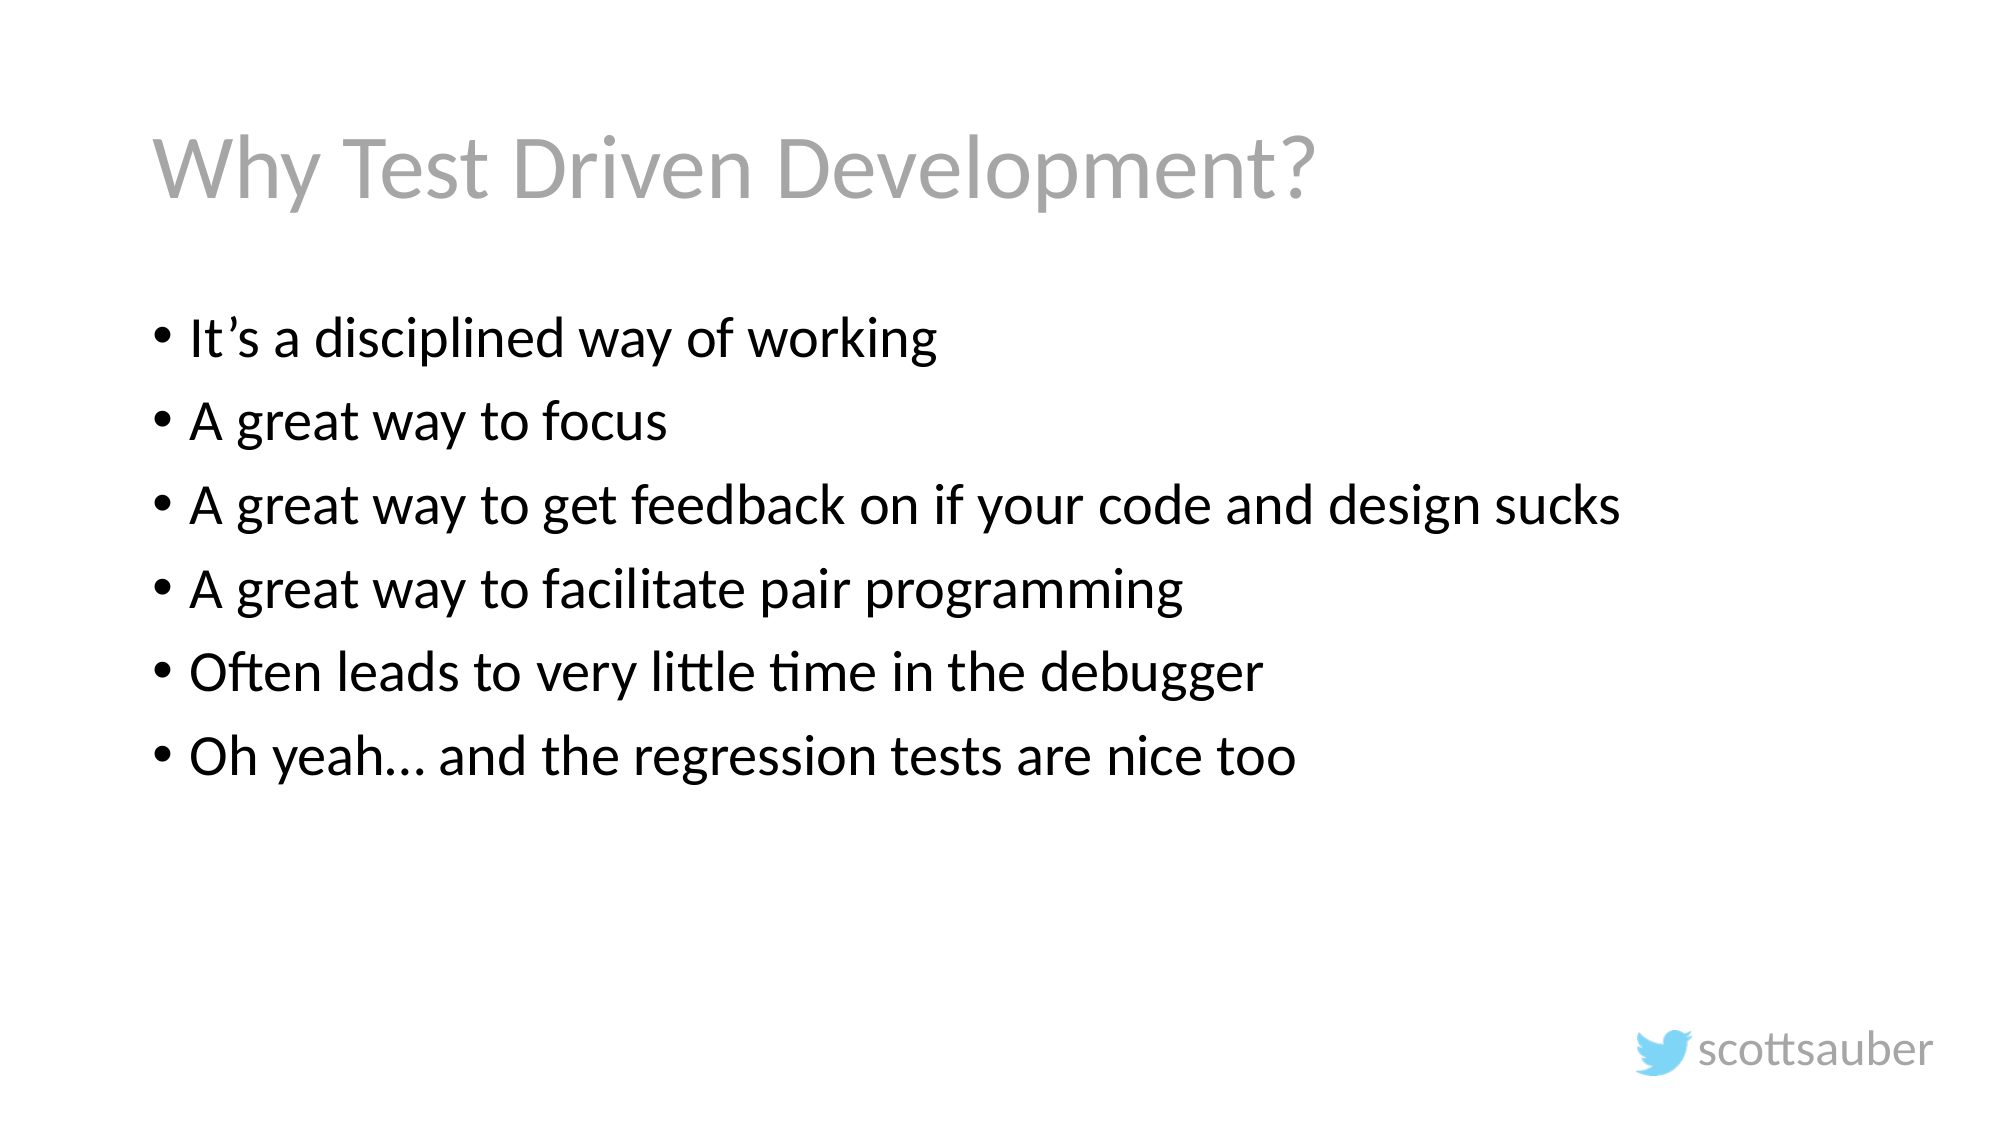

# Why Test Driven Development?
It’s a disciplined way of working
A great way to focus
A great way to get feedback on if your code and design sucks
A great way to facilitate pair programming
Often leads to very little time in the debugger
Oh yeah… and the regression tests are nice too
scottsauber